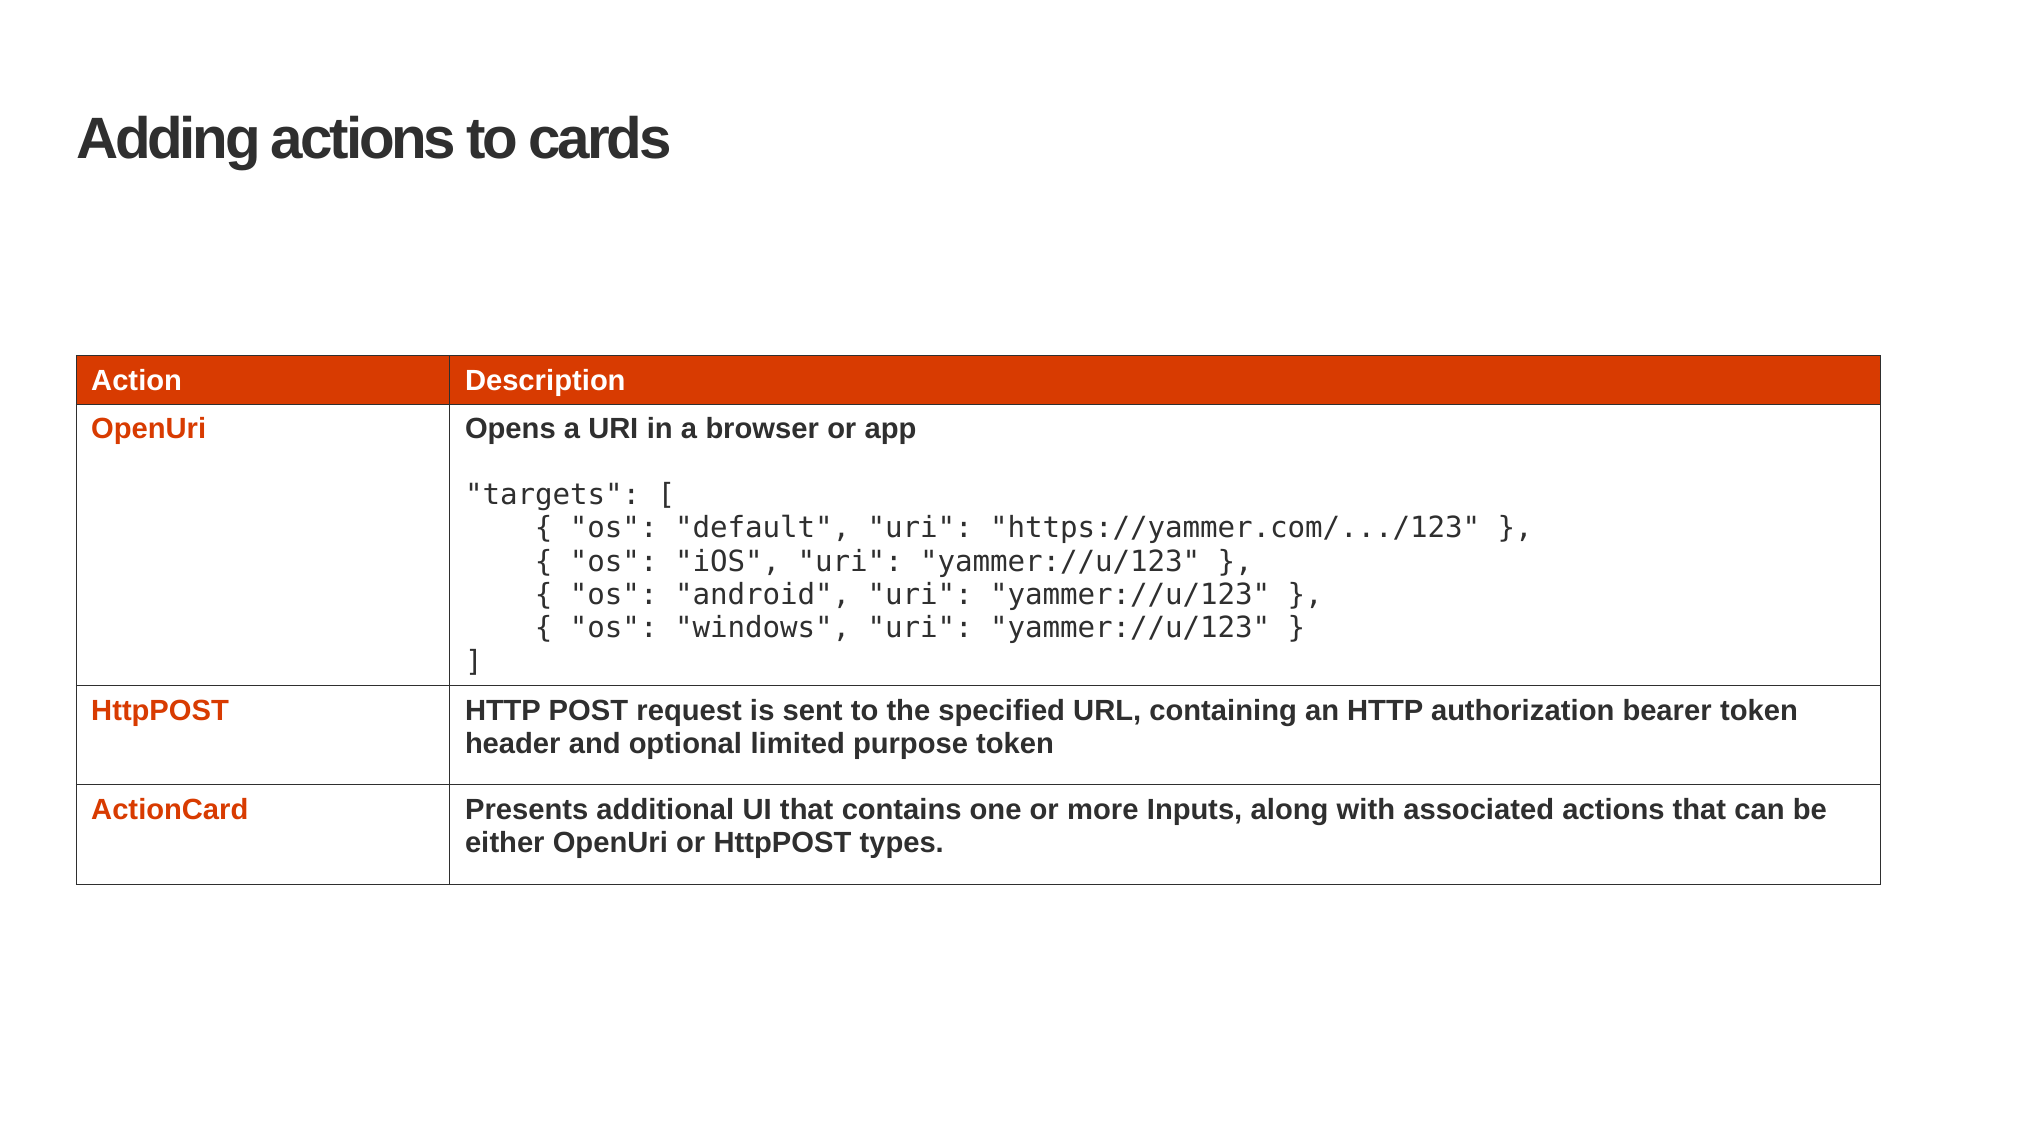

# Adding actions to cards
| Action | Description |
| --- | --- |
| OpenUri | Opens a URI in a browser or app "targets": [ { "os": "default", "uri": "https://yammer.com/.../123" }, { "os": "iOS", "uri": "yammer://u/123" }, { "os": "android", "uri": "yammer://u/123" }, { "os": "windows", "uri": "yammer://u/123" } ] |
| HttpPOST | HTTP POST request is sent to the specified URL, containing an HTTP authorization bearer token header and optional limited purpose token |
| ActionCard | Presents additional UI that contains one or more Inputs, along with associated actions that can be either OpenUri or HttpPOST types. |